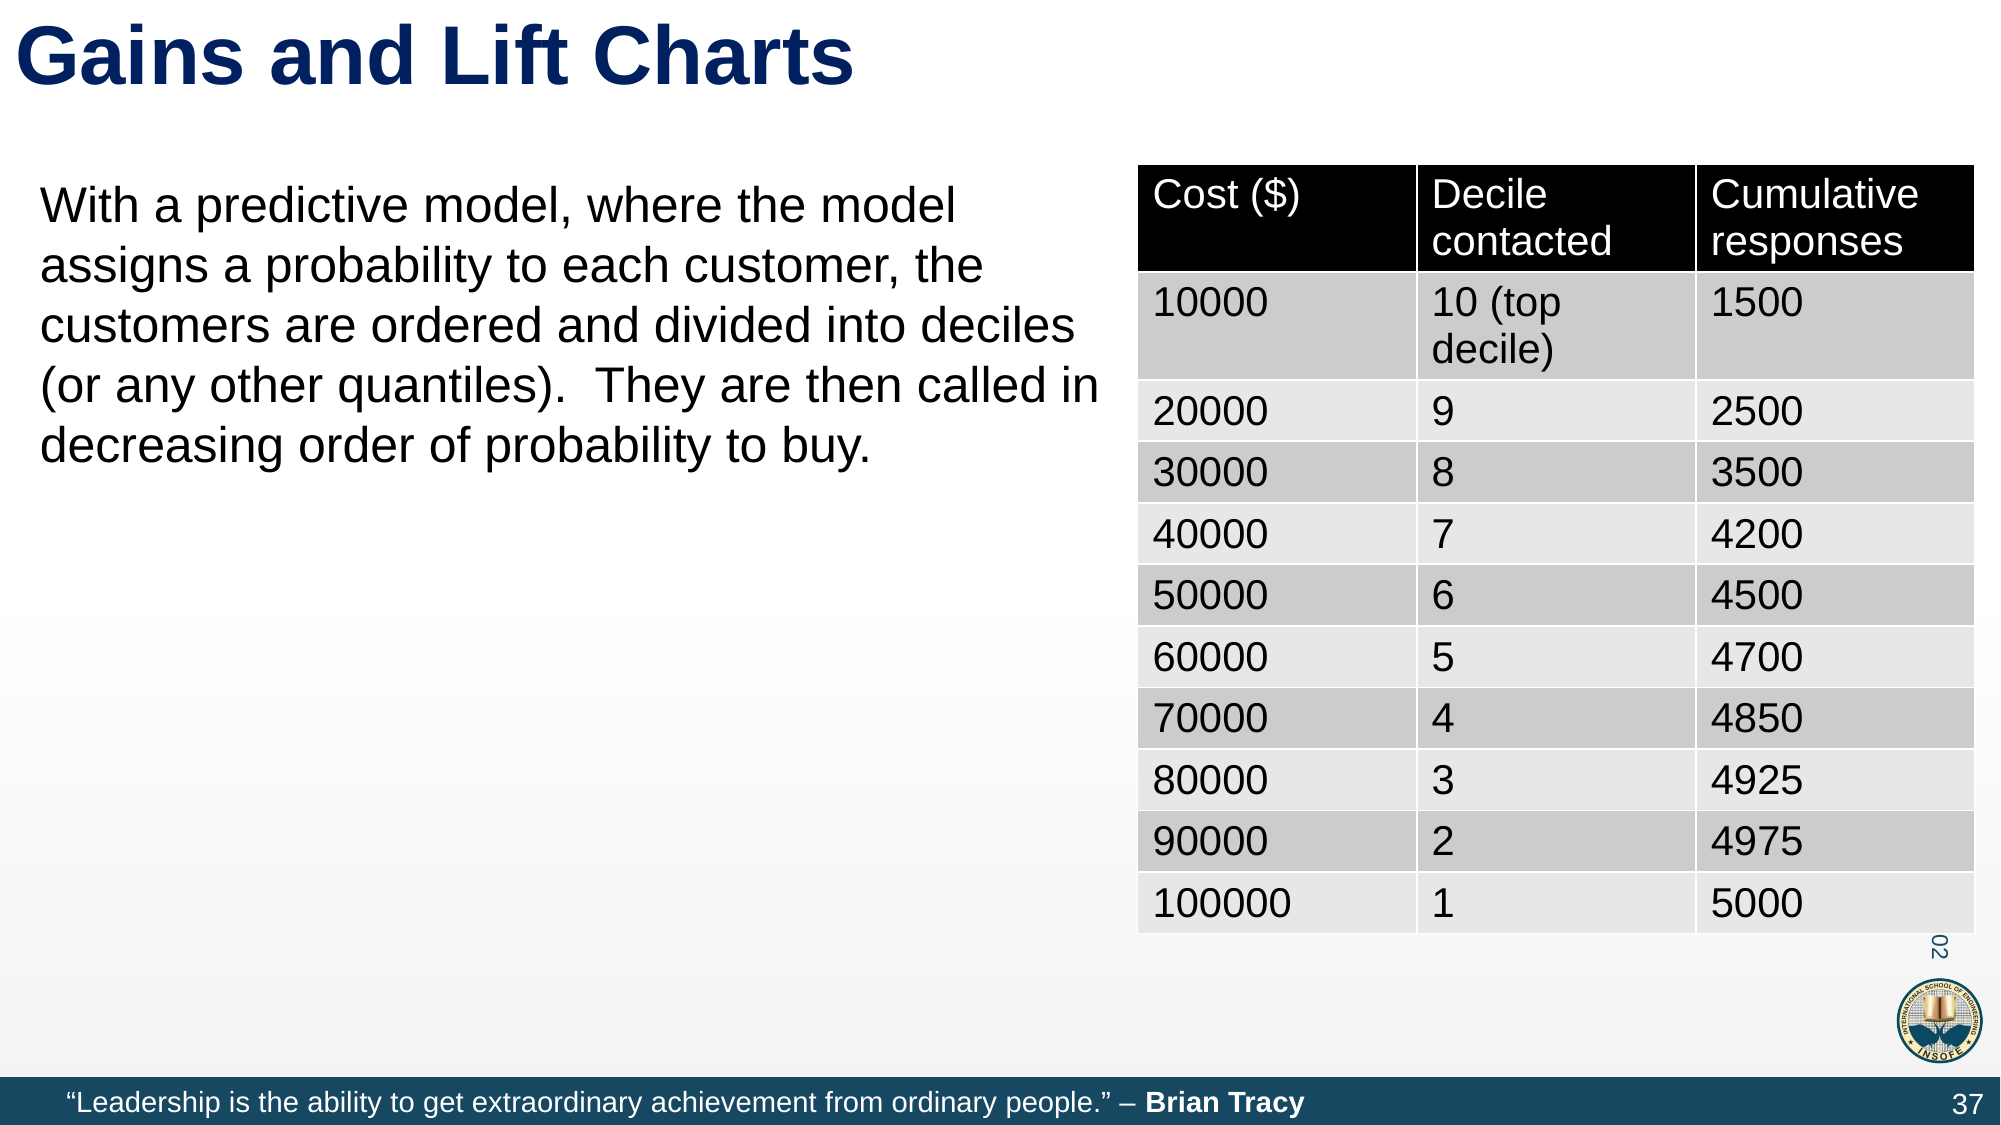

# Gains and Lift Charts
| Cost ($) | Decile contacted | Cumulative responses |
| --- | --- | --- |
| 10000 | 10 (top decile) | 1500 |
| 20000 | 9 | 2500 |
| 30000 | 8 | 3500 |
| 40000 | 7 | 4200 |
| 50000 | 6 | 4500 |
| 60000 | 5 | 4700 |
| 70000 | 4 | 4850 |
| 80000 | 3 | 4925 |
| 90000 | 2 | 4975 |
| 100000 | 1 | 5000 |
With a predictive model, where the model assigns a probability to each customer, the customers are ordered and divided into deciles (or any other quantiles).  They are then called in decreasing order of probability to buy.
37
“Leadership is the ability to get extraordinary achievement from ordinary people.” – Brian Tracy